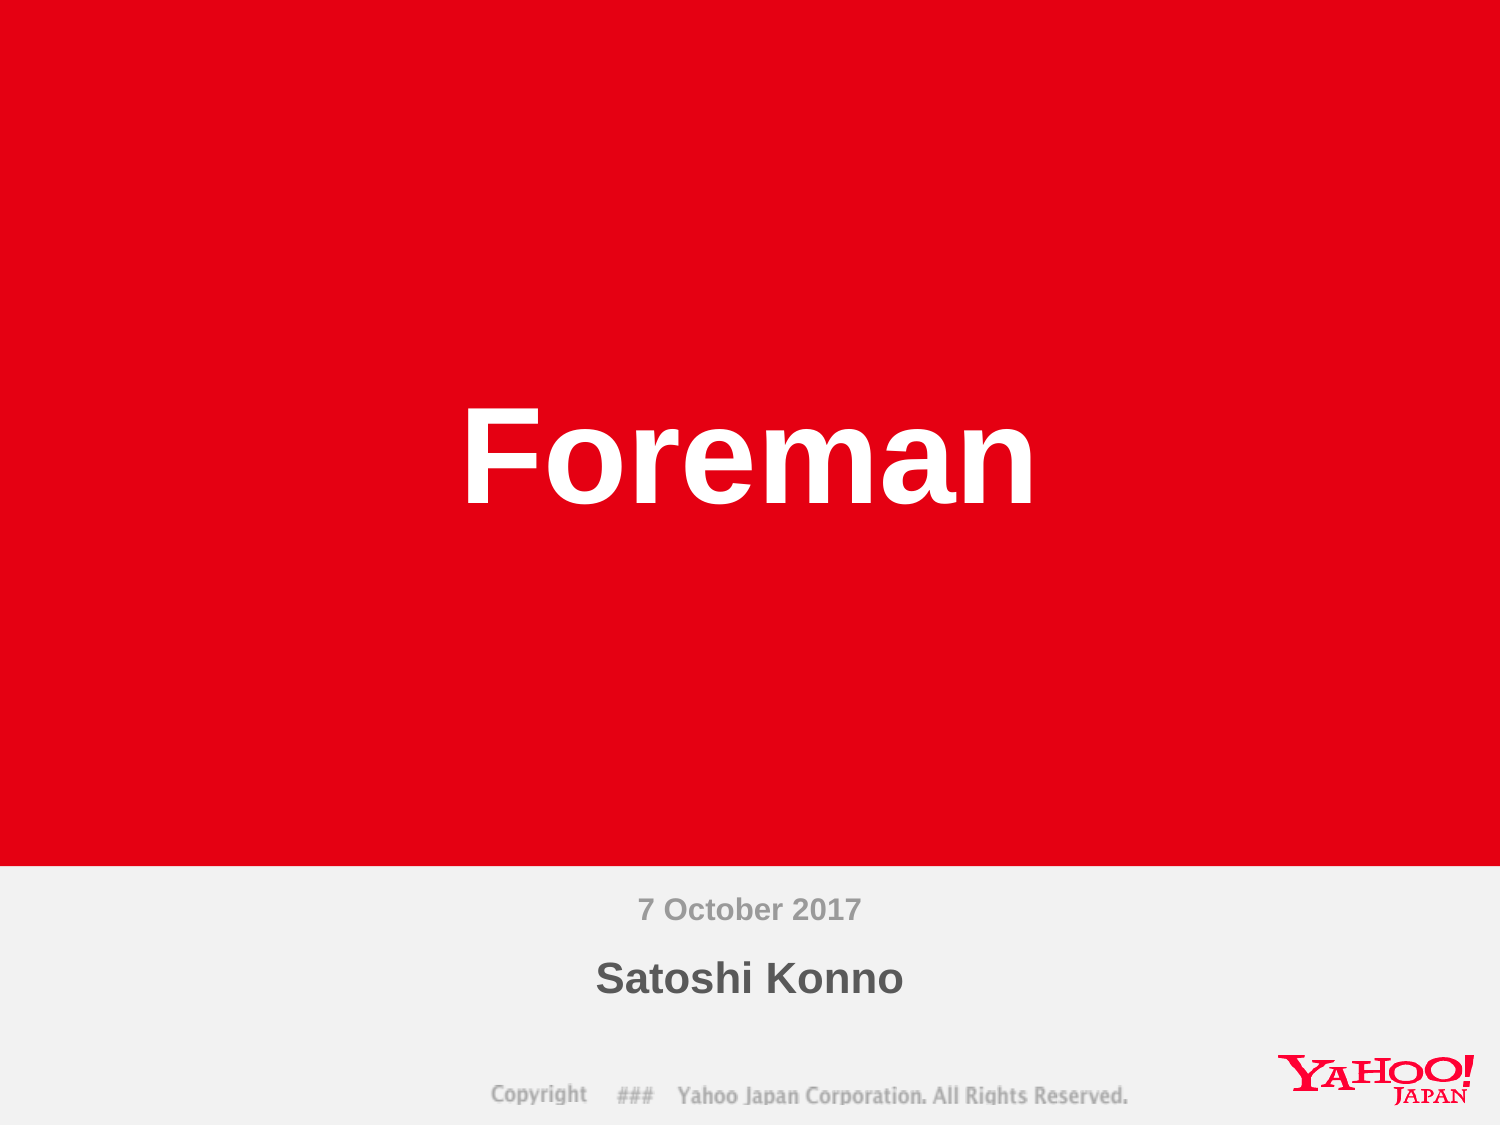

# Foreman
7 October 2017
Satoshi Konno